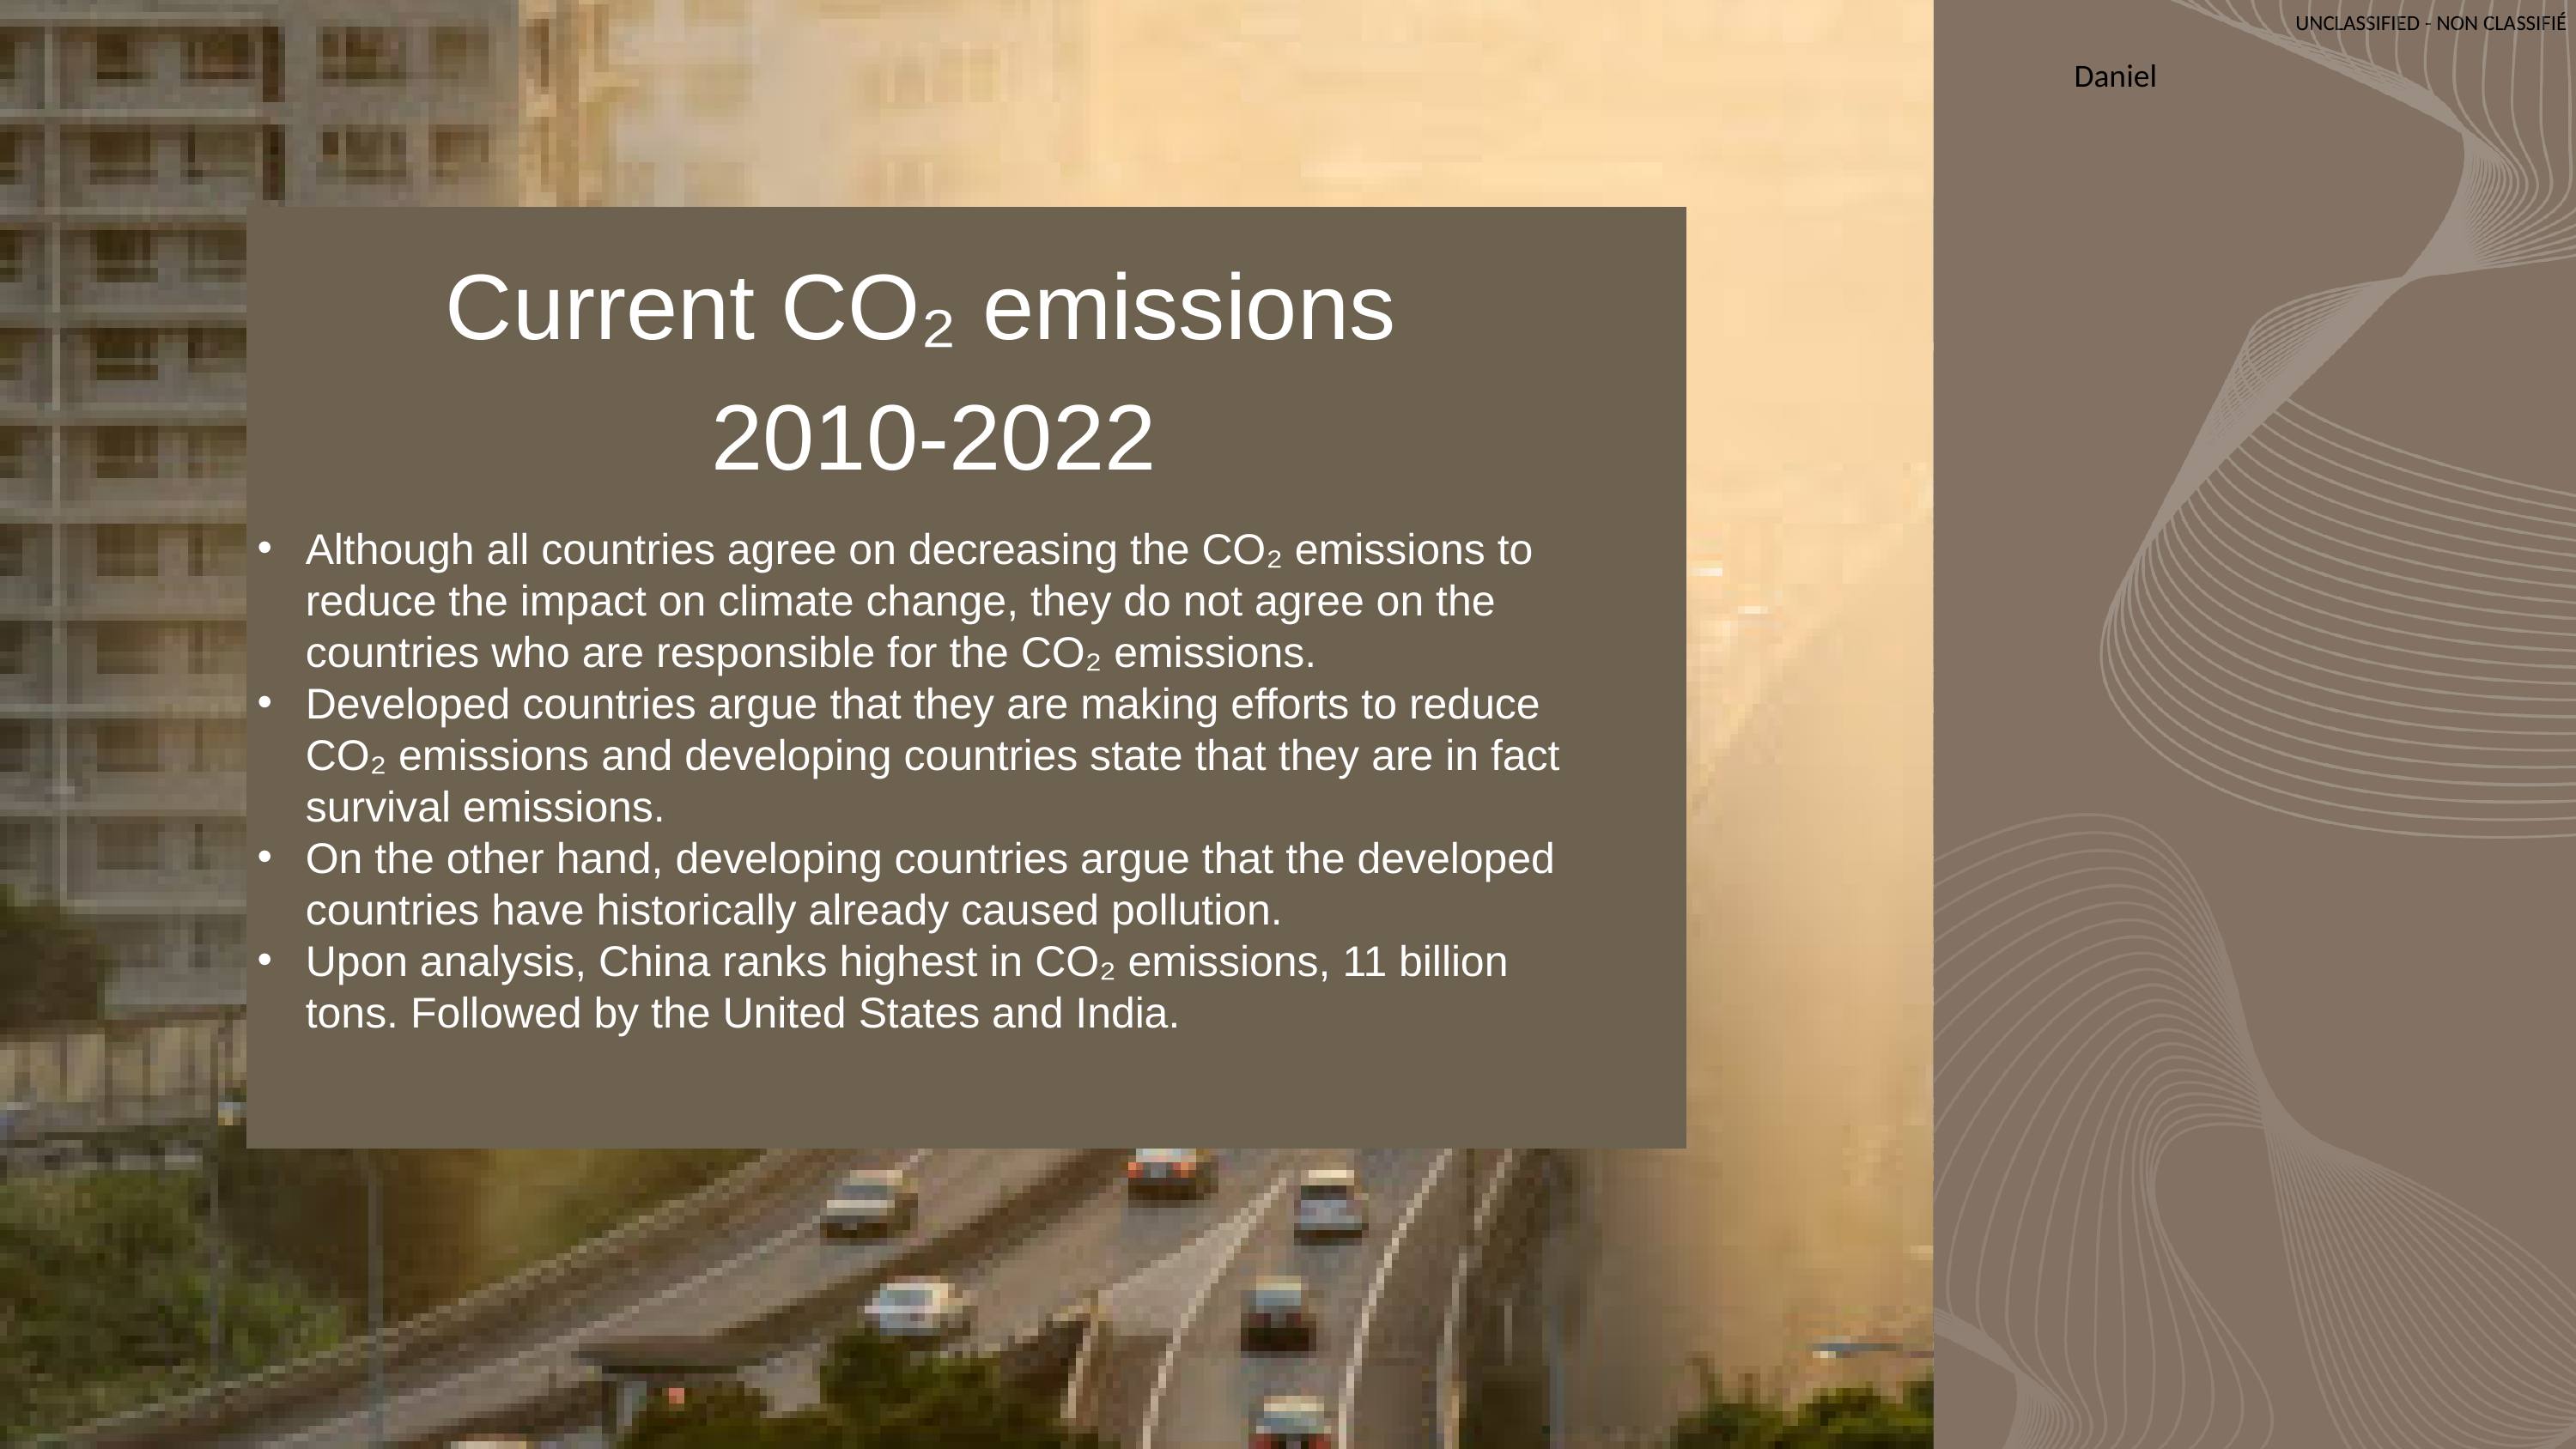

Daniel

Current CO₂ emissions
2010-2022

Although all countries agree on decreasing the CO₂ emissions to reduce the impact on climate change, they do not agree on the countries who are responsible for the CO₂ emissions.
Developed countries argue that they are making efforts to reduce CO₂ emissions and developing countries state that they are in fact survival emissions.
On the other hand, developing countries argue that the developed countries have historically already caused pollution.
Upon analysis, China ranks highest in CO₂ emissions, 11 billion tons. Followed by the United States and India.